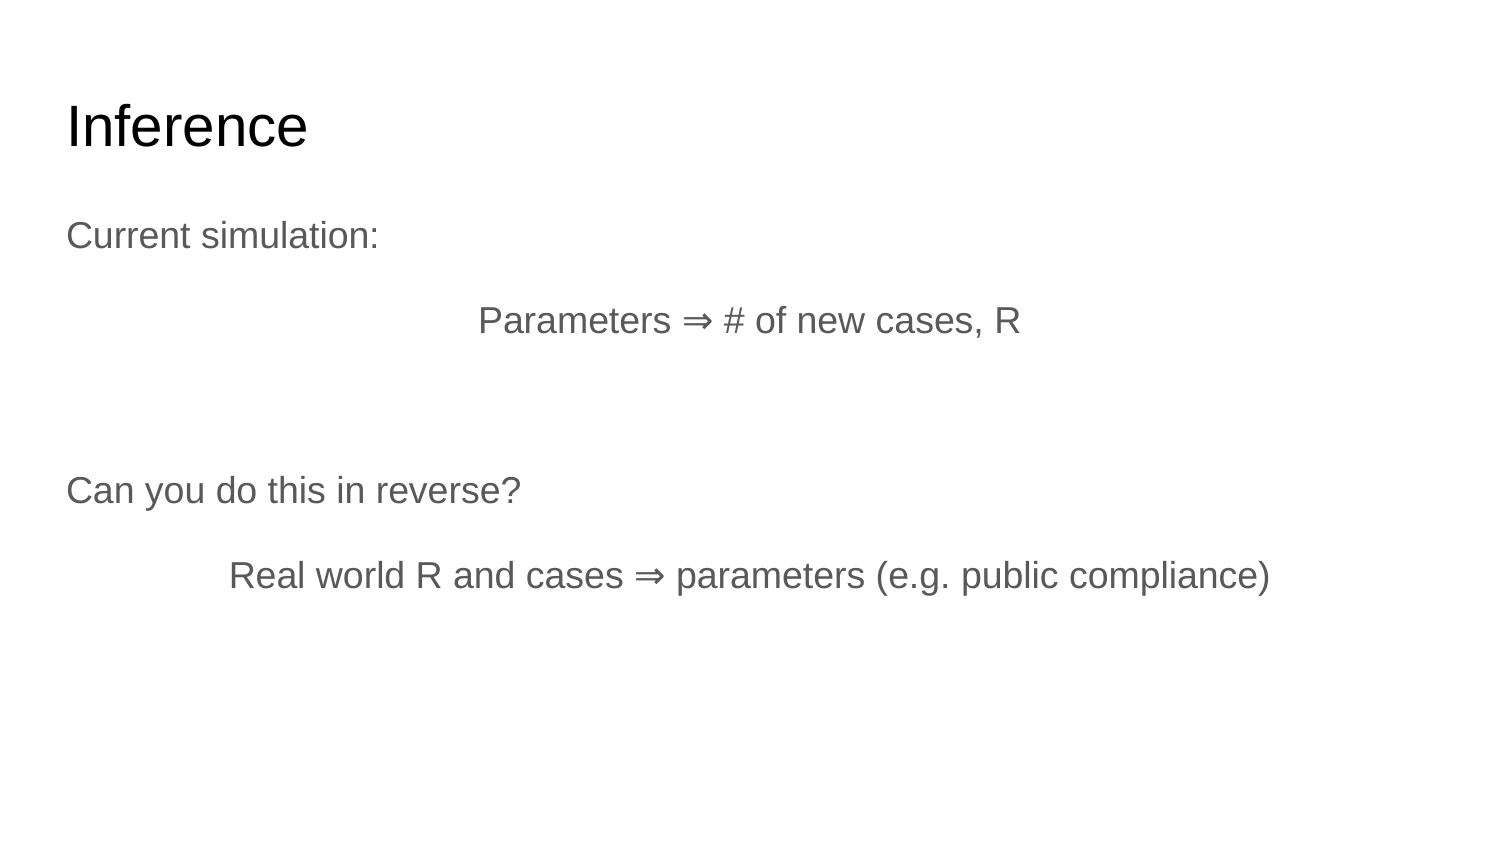

# Inference

Current simulation:
Parameters ⇒ # of new cases, R

Can you do this in reverse?
Real world R and cases ⇒ parameters (e.g. public compliance)